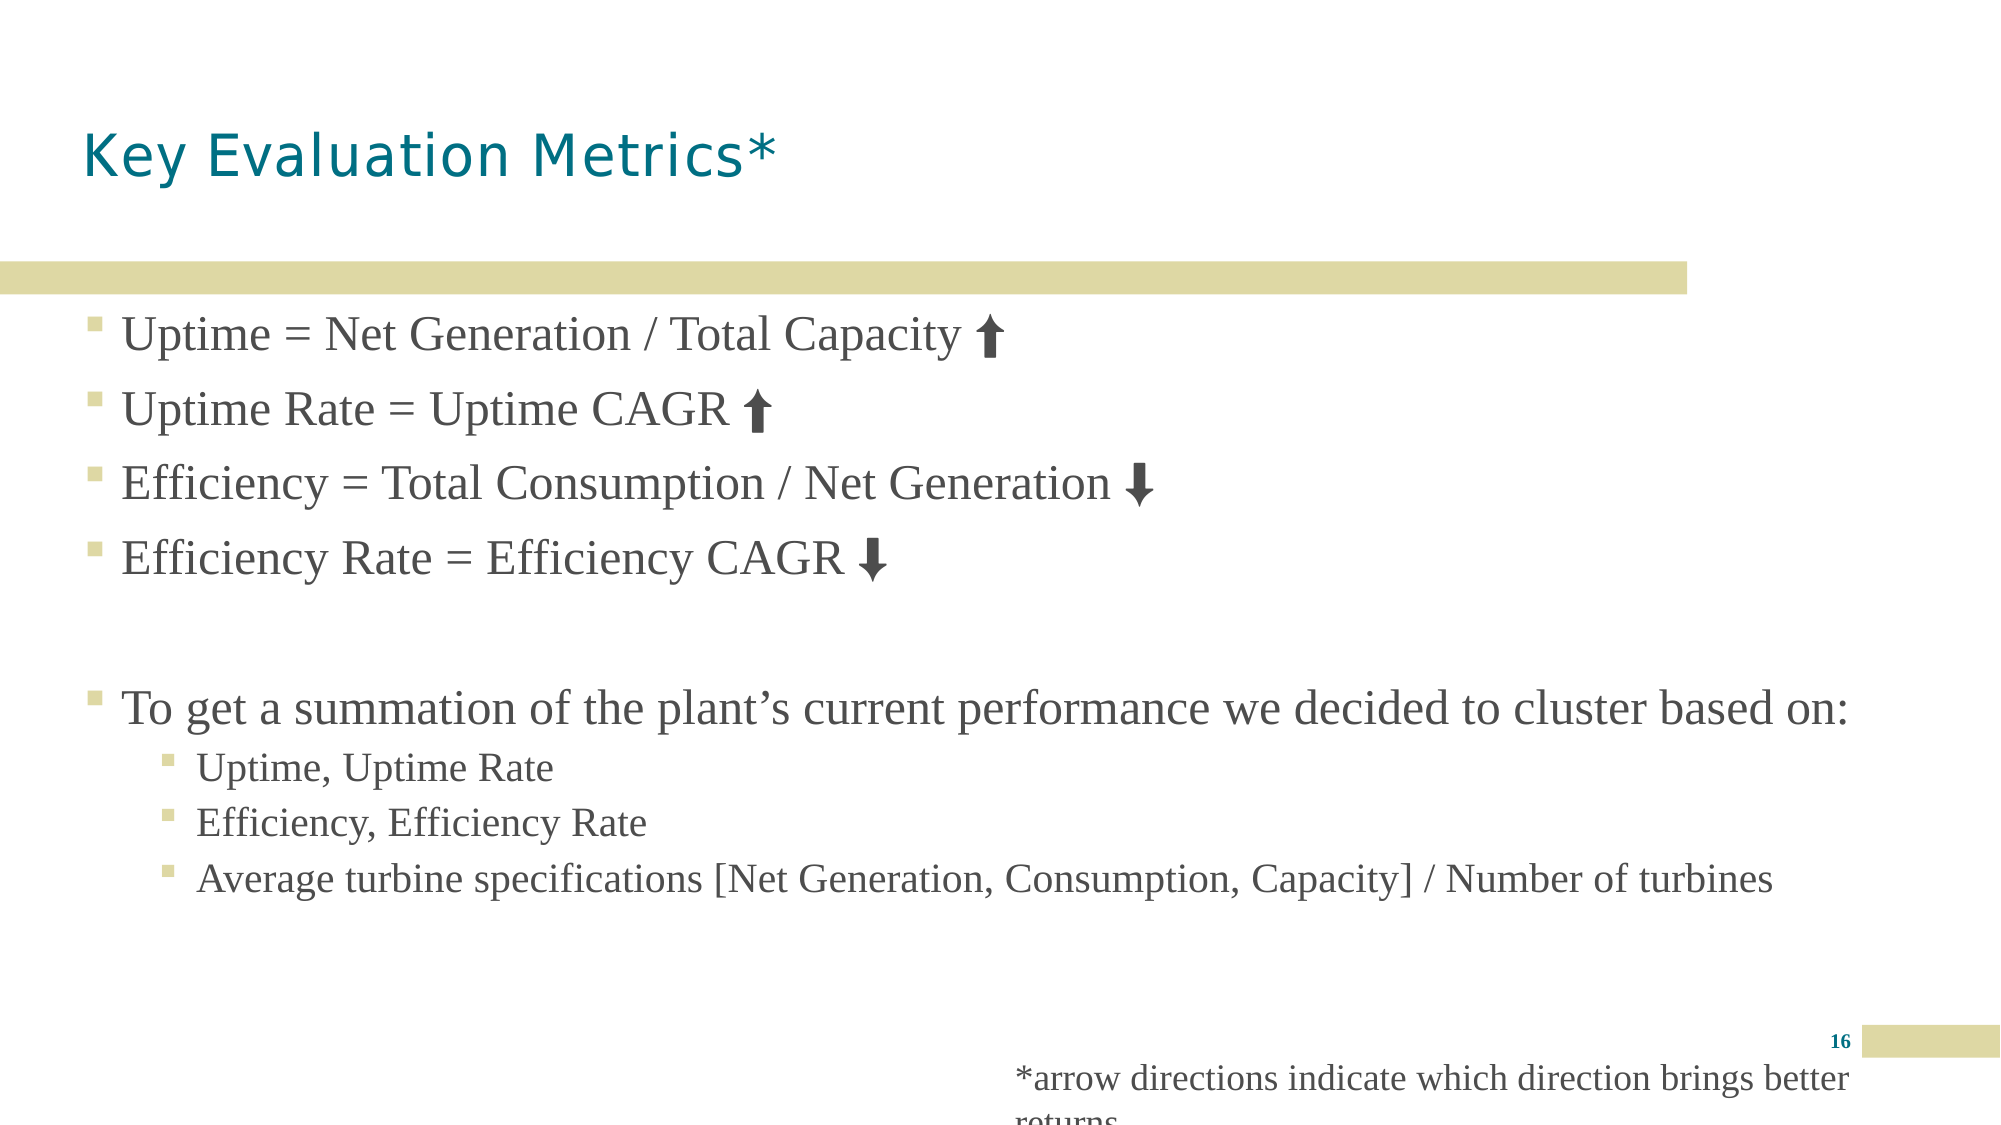

# Key Evaluation Metrics*
Uptime = Net Generation / Total Capacity ⬆
Uptime Rate = Uptime CAGR ⬆
Efficiency = Total Consumption / Net Generation ⬇️
Efficiency Rate = Efficiency CAGR ⬇️

To get a summation of the plant’s current performance we decided to cluster based on:
Uptime, Uptime Rate
Efficiency, Efficiency Rate
Average turbine specifications [Net Generation, Consumption, Capacity] / Number of turbines
16
*arrow directions indicate which direction brings better returns